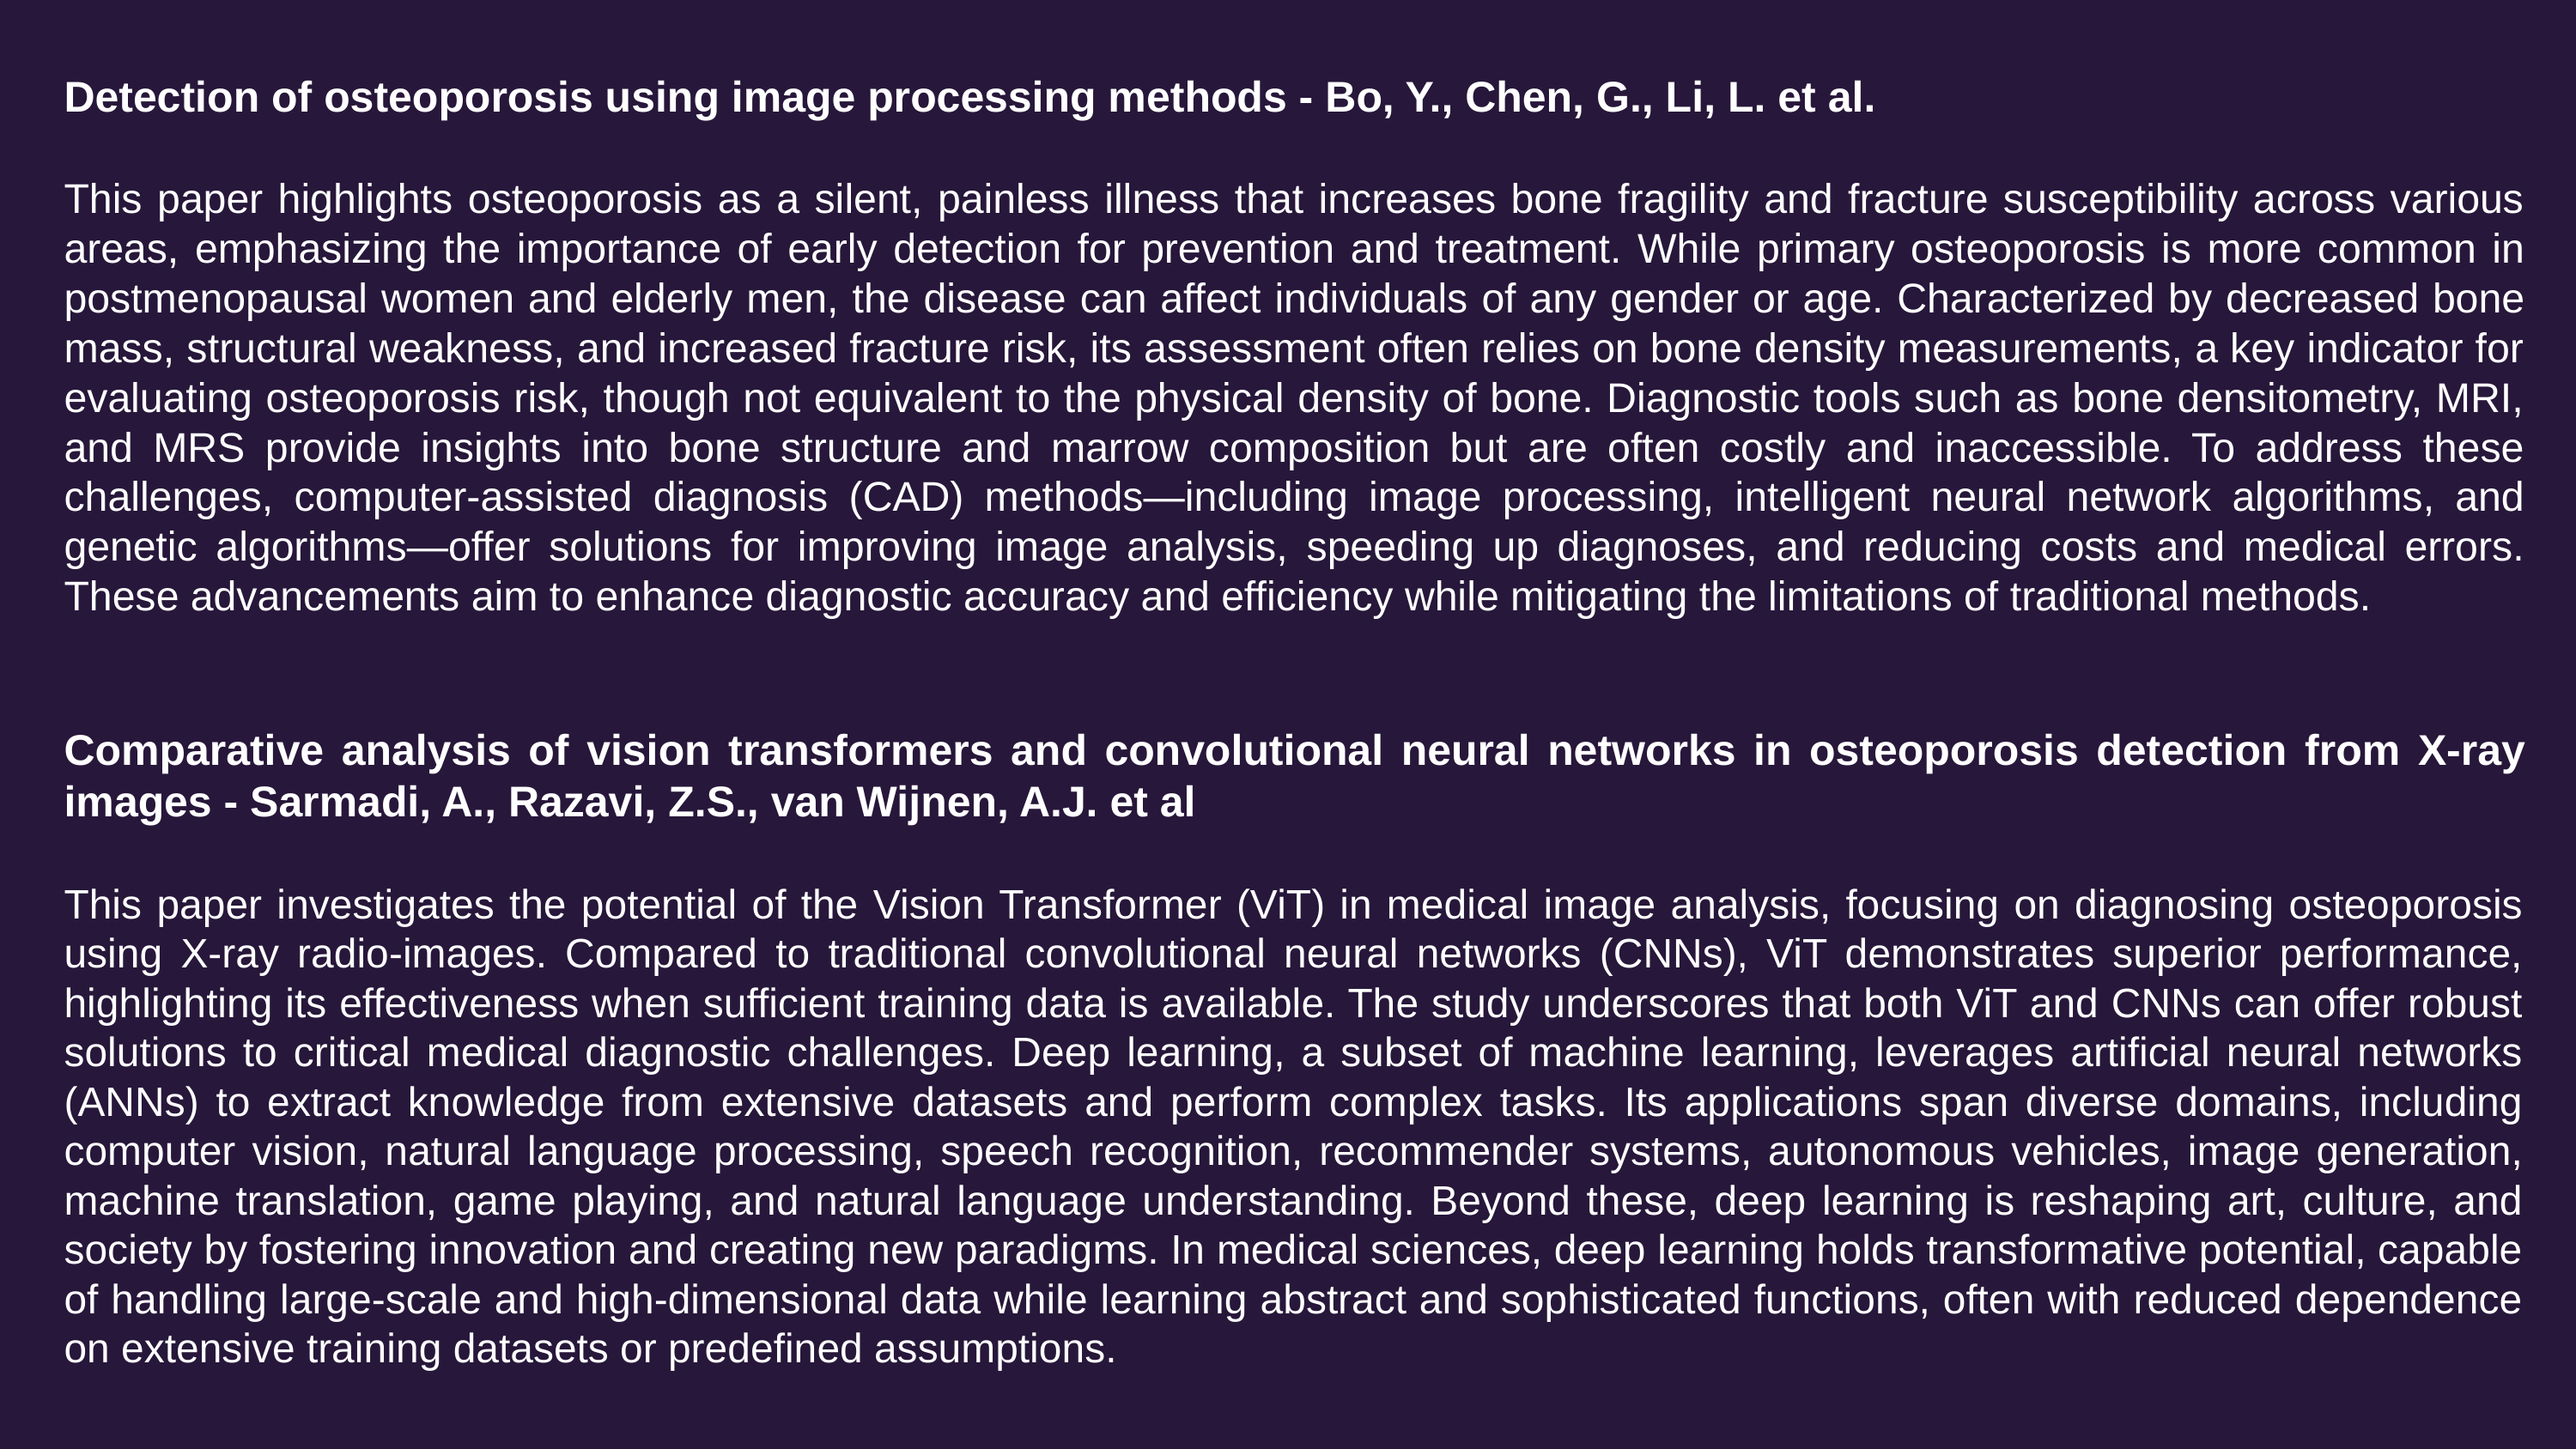

Detection of osteoporosis using image processing methods - Bo, Y., Chen, G., Li, L. et al.

This paper highlights osteoporosis as a silent, painless illness that increases bone fragility and fracture susceptibility across various areas, emphasizing the importance of early detection for prevention and treatment. While primary osteoporosis is more common in postmenopausal women and elderly men, the disease can affect individuals of any gender or age. Characterized by decreased bone mass, structural weakness, and increased fracture risk, its assessment often relies on bone density measurements, a key indicator for evaluating osteoporosis risk, though not equivalent to the physical density of bone. Diagnostic tools such as bone densitometry, MRI, and MRS provide insights into bone structure and marrow composition but are often costly and inaccessible. To address these challenges, computer-assisted diagnosis (CAD) methods—including image processing, intelligent neural network algorithms, and genetic algorithms—offer solutions for improving image analysis, speeding up diagnoses, and reducing costs and medical errors. These advancements aim to enhance diagnostic accuracy and efficiency while mitigating the limitations of traditional methods.

Comparative analysis of vision transformers and convolutional neural networks in osteoporosis detection from X-ray images - Sarmadi, A., Razavi, Z.S., van Wijnen, A.J. et al

This paper investigates the potential of the Vision Transformer (ViT) in medical image analysis, focusing on diagnosing osteoporosis using X-ray radio-images. Compared to traditional convolutional neural networks (CNNs), ViT demonstrates superior performance, highlighting its effectiveness when sufficient training data is available. The study underscores that both ViT and CNNs can offer robust solutions to critical medical diagnostic challenges. Deep learning, a subset of machine learning, leverages artificial neural networks (ANNs) to extract knowledge from extensive datasets and perform complex tasks. Its applications span diverse domains, including computer vision, natural language processing, speech recognition, recommender systems, autonomous vehicles, image generation, machine translation, game playing, and natural language understanding. Beyond these, deep learning is reshaping art, culture, and society by fostering innovation and creating new paradigms. In medical sciences, deep learning holds transformative potential, capable of handling large-scale and high-dimensional data while learning abstract and sophisticated functions, often with reduced dependence on extensive training datasets or predefined assumptions.